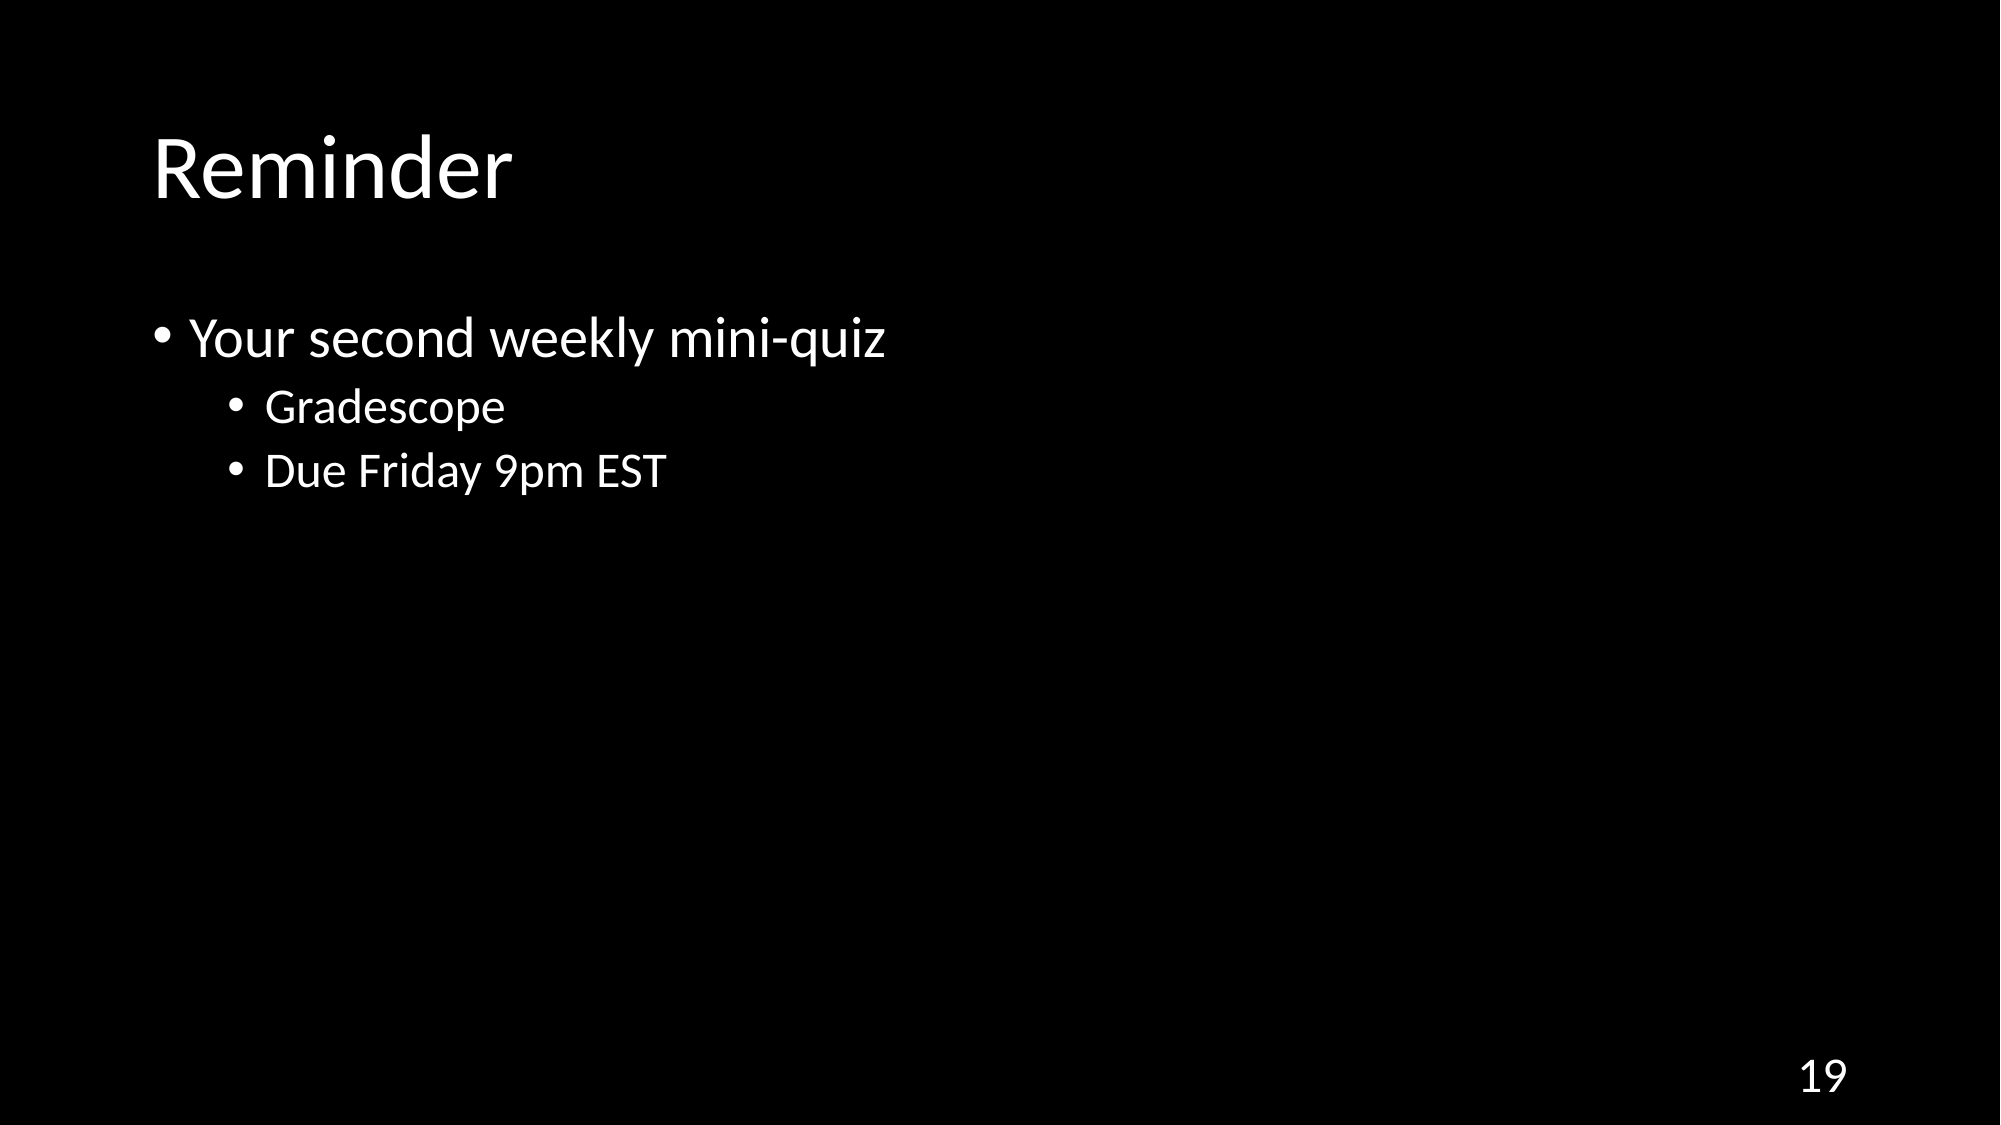

# Reminder
Your second weekly mini-quiz
Gradescope
Due Friday 9pm EST
19